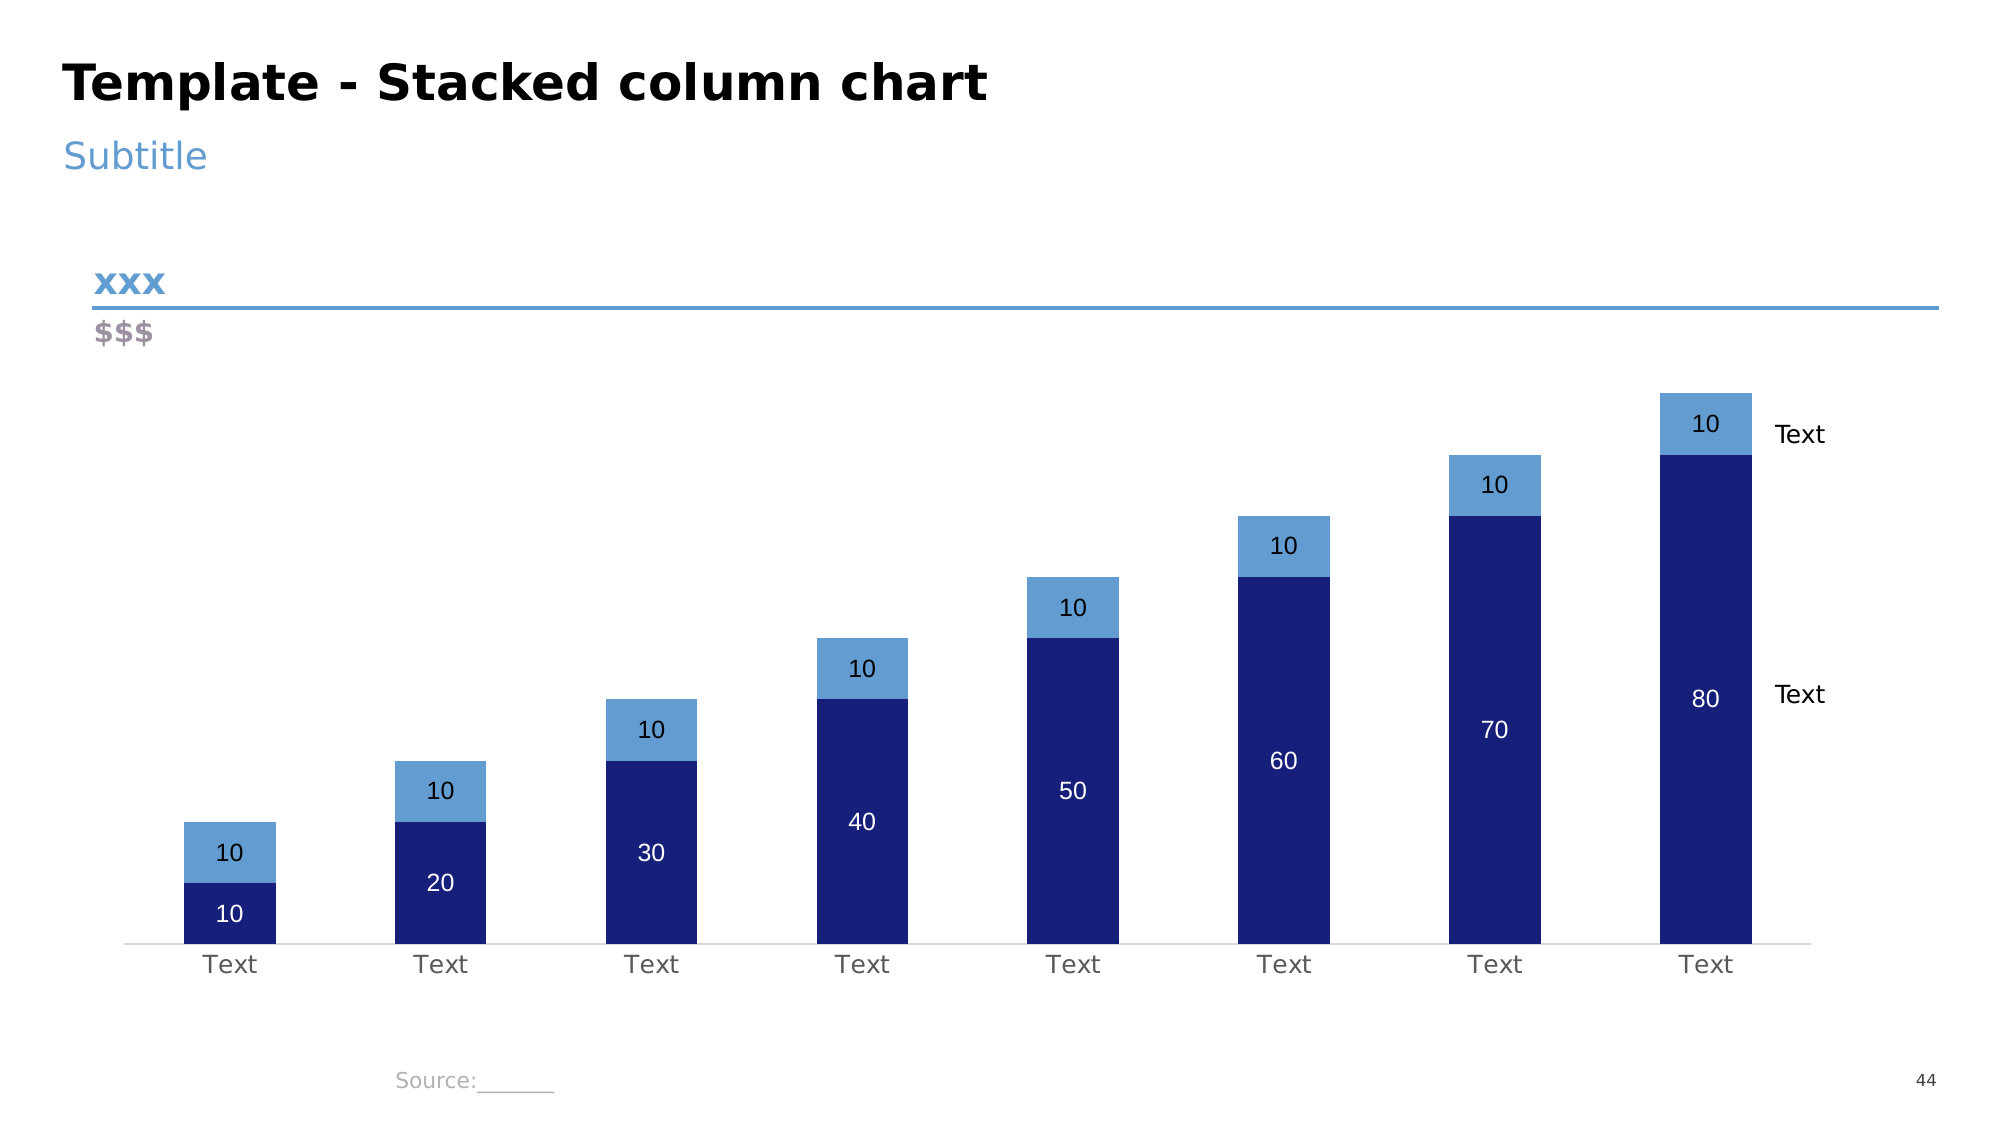

# Template - Stacked column chart
Subtitle
xxx
$$$

### Chart

| Category | Text | Text2 |
|---|---|---|
| Text | 10.0 | 10.0 |
| Text | 20.0 | 10.0 |
| Text | 30.0 | 10.0 |
| Text | 40.0 | 10.0 |
| Text | 50.0 | 10.0 |
| Text | 60.0 | 10.0 |
| Text | 70.0 | 10.0 |
| Text | 80.0 | 10.0 |
Text
Text
Source:_______